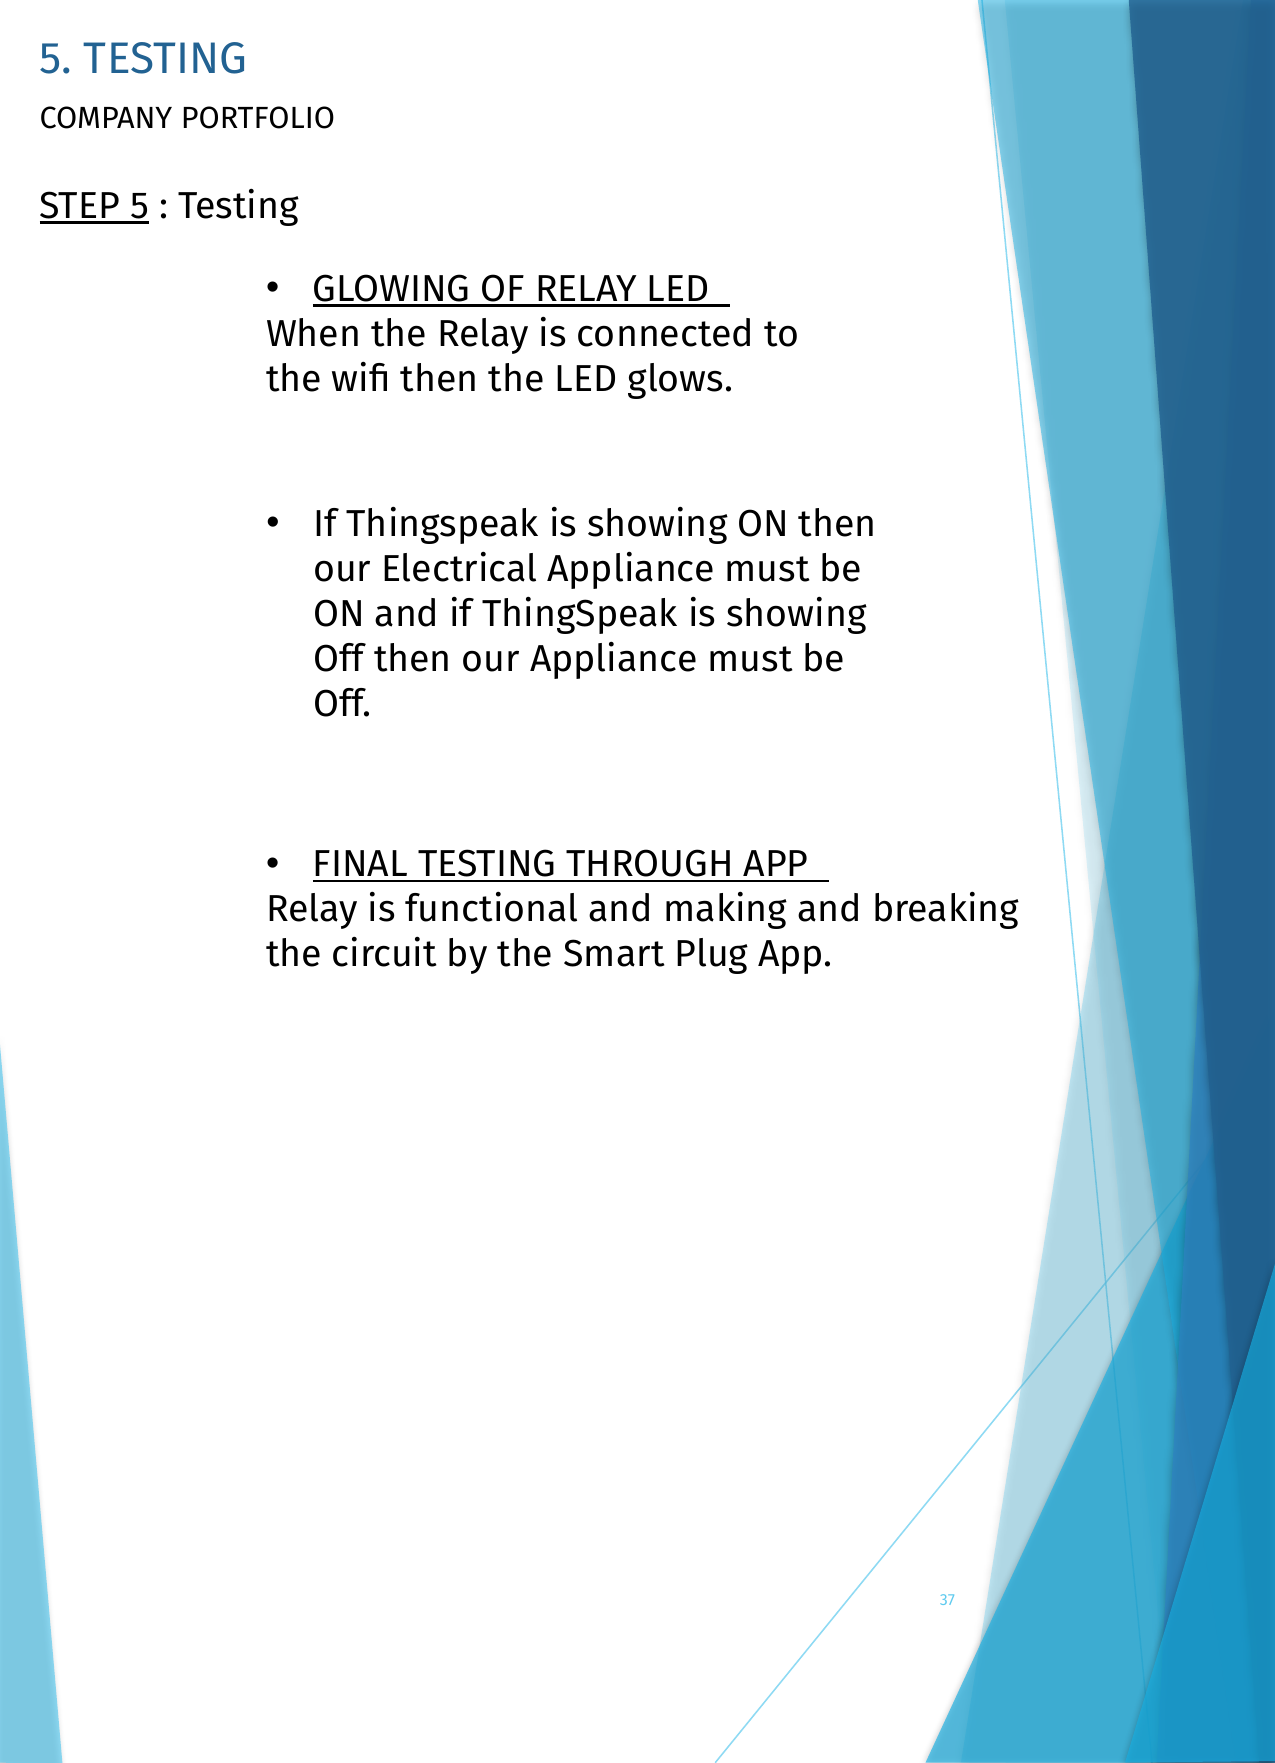

5. TESTING
COMPANY PORTFOLIO

STEP 5 : Testing
GLOWING OF RELAY LED
When the Relay is connected to the wifi then the LED glows.
If Thingspeak is showing ON then our Electrical Appliance must be ON and if ThingSpeak is showing Off then our Appliance must be Off.
FINAL TESTING THROUGH APP
Relay is functional and making and breaking the circuit by the Smart Plug App.

37